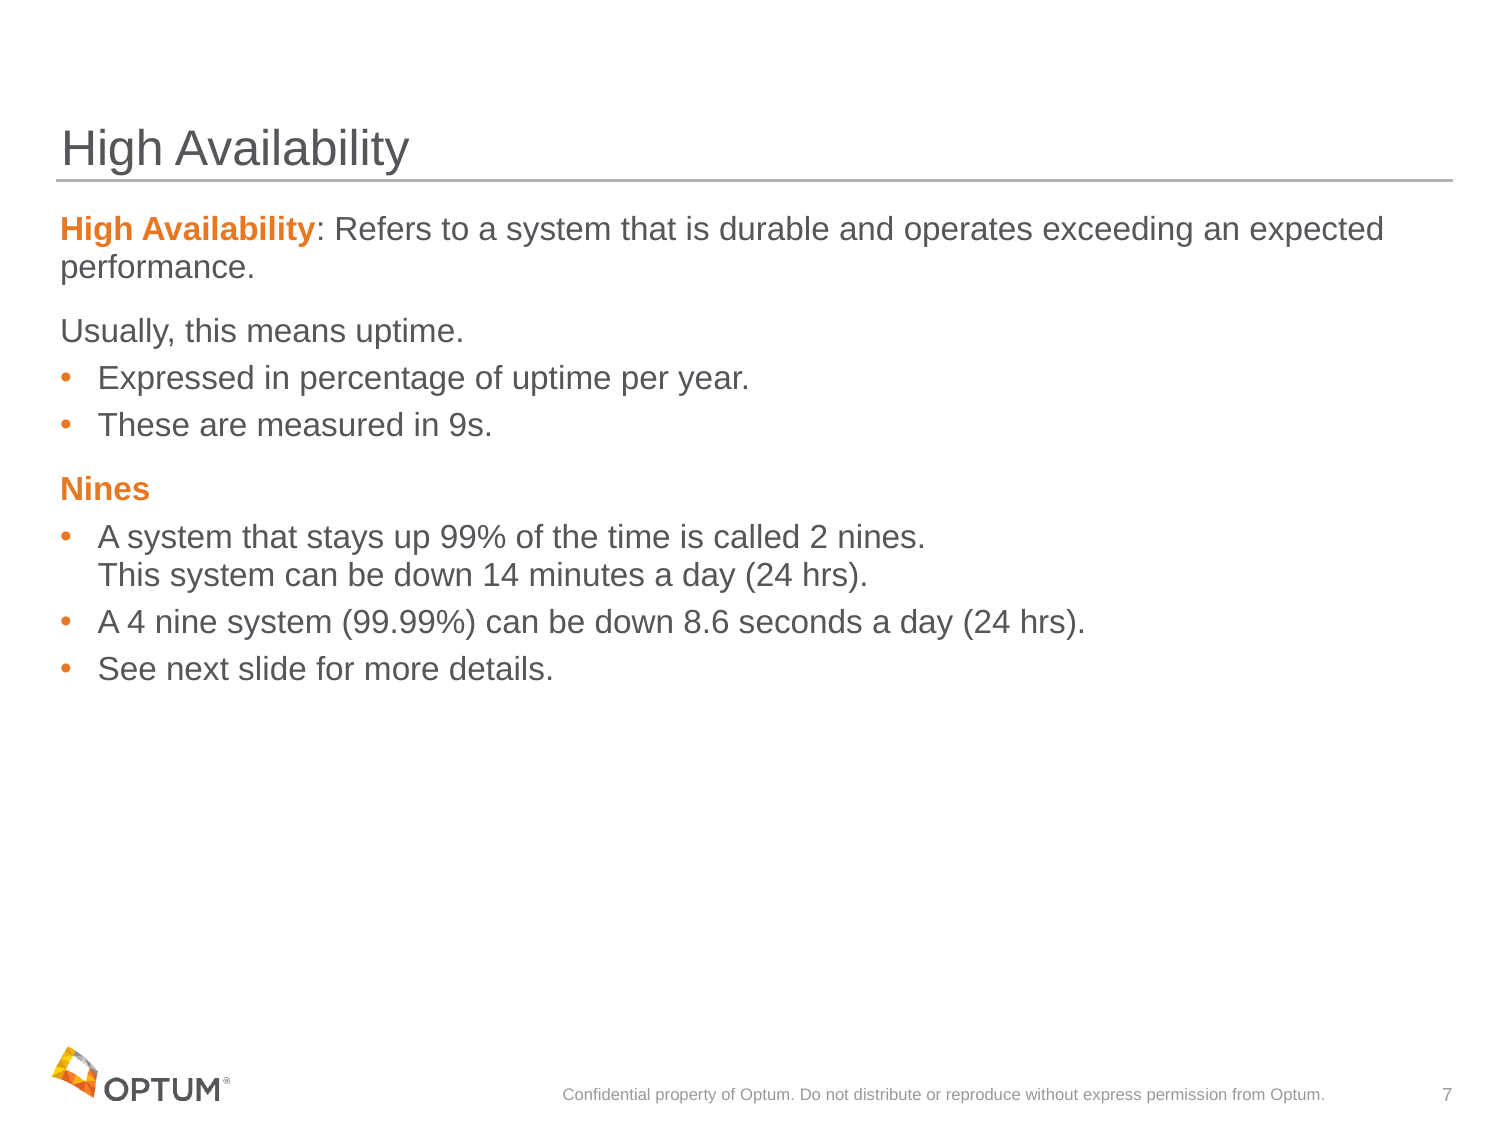

# High Availability
High Availability: Refers to a system that is durable and operates exceeding an expected performance.
Usually, this means uptime.
Expressed in percentage of uptime per year.
These are measured in 9s.
Nines
A system that stays up 99% of the time is called 2 nines.
This system can be down 14 minutes a day (24 hrs).
A 4 nine system (99.99%) can be down 8.6 seconds a day (24 hrs).
See next slide for more details.
Confidential property of Optum. Do not distribute or reproduce without express permission from Optum.
7